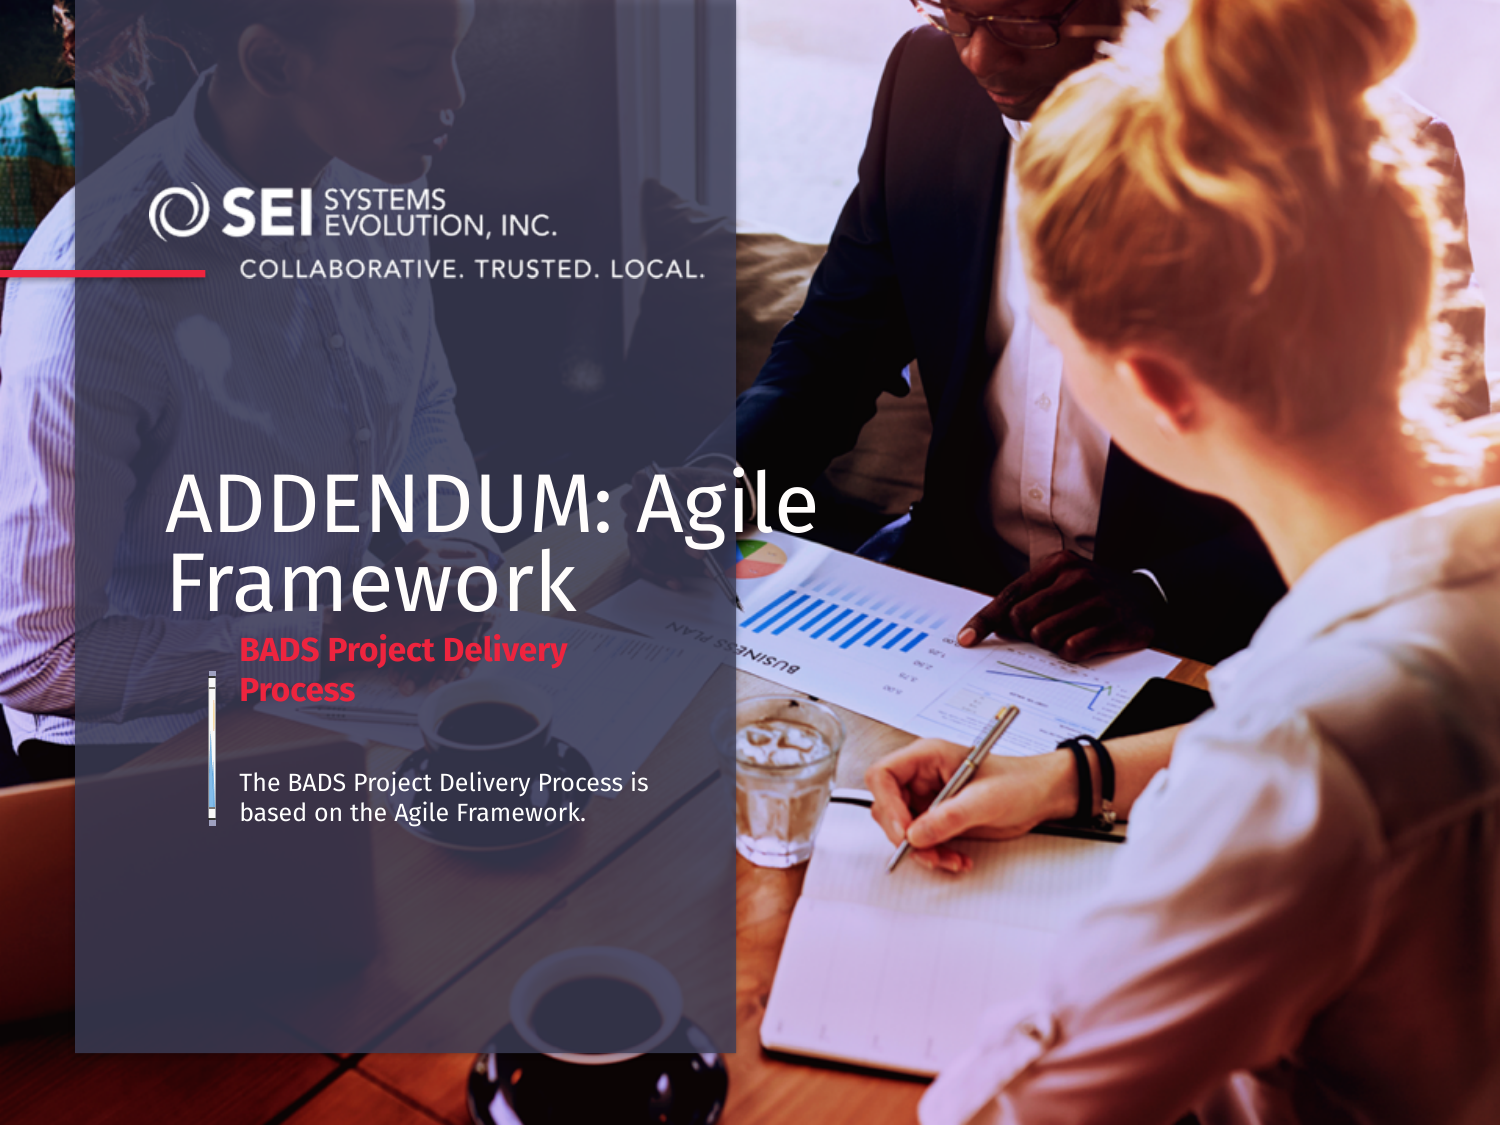

ADDENDUM: Agile Framework
BADS Project Delivery Process

The BADS Project Delivery Process is based on the Agile Framework.